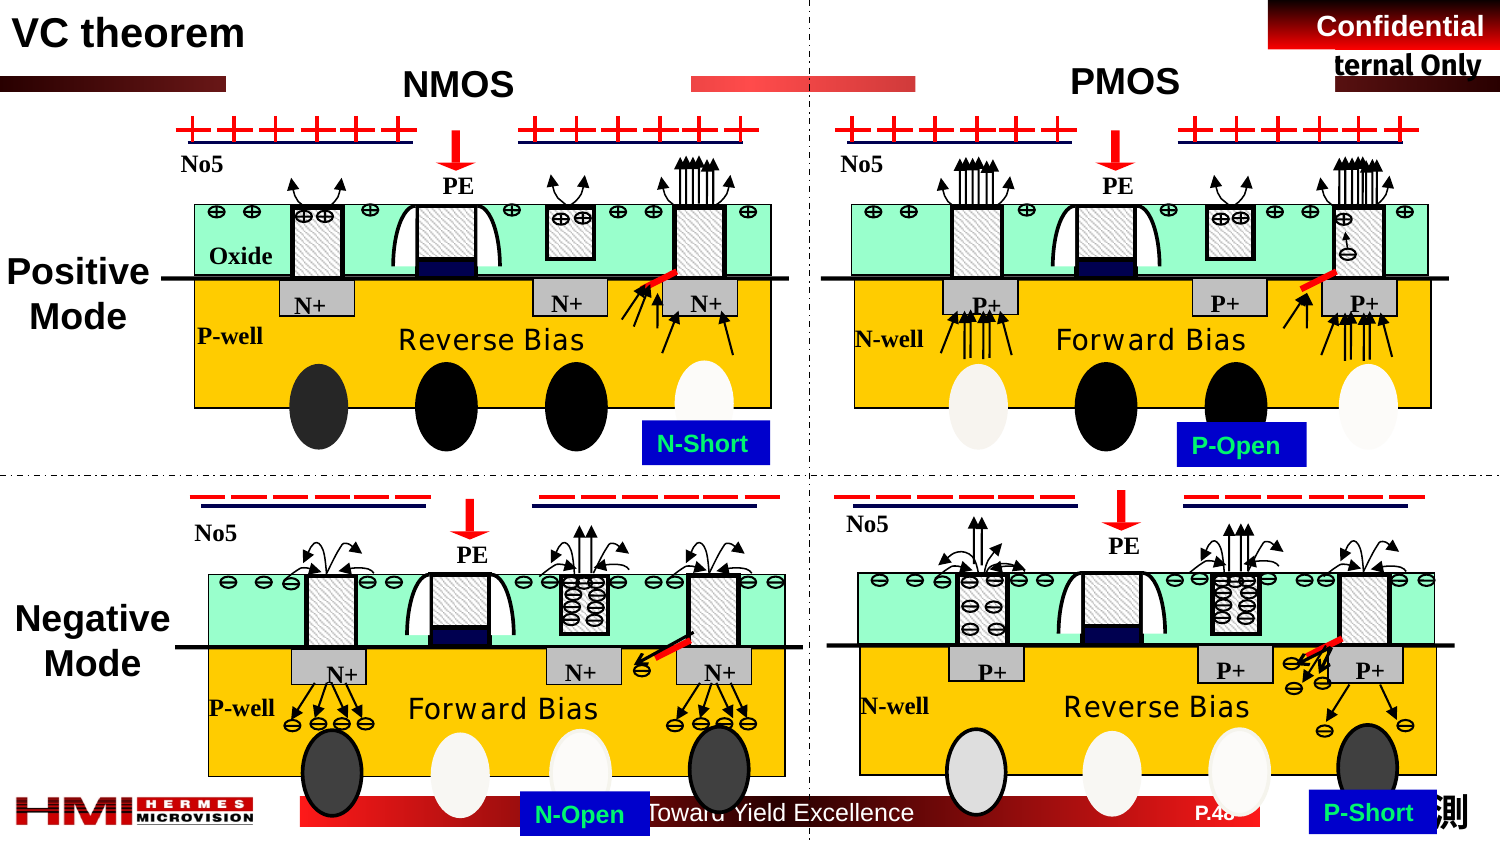

VC theorem
PMOS
NMOS

No5
No5

PE
PE

Oxide
Positive Mode

N+
P+
N+
P+
N+
P+

Reverse Bias
Forward Bias
P-well
N-well

N-Short
P-Open

No5
No5

PE

PE

Negative Mode

P+
P+
N+
N+
P+

N+

Reverse Bias

Forward Bias

N-well
P-well

P-Short
N-Open